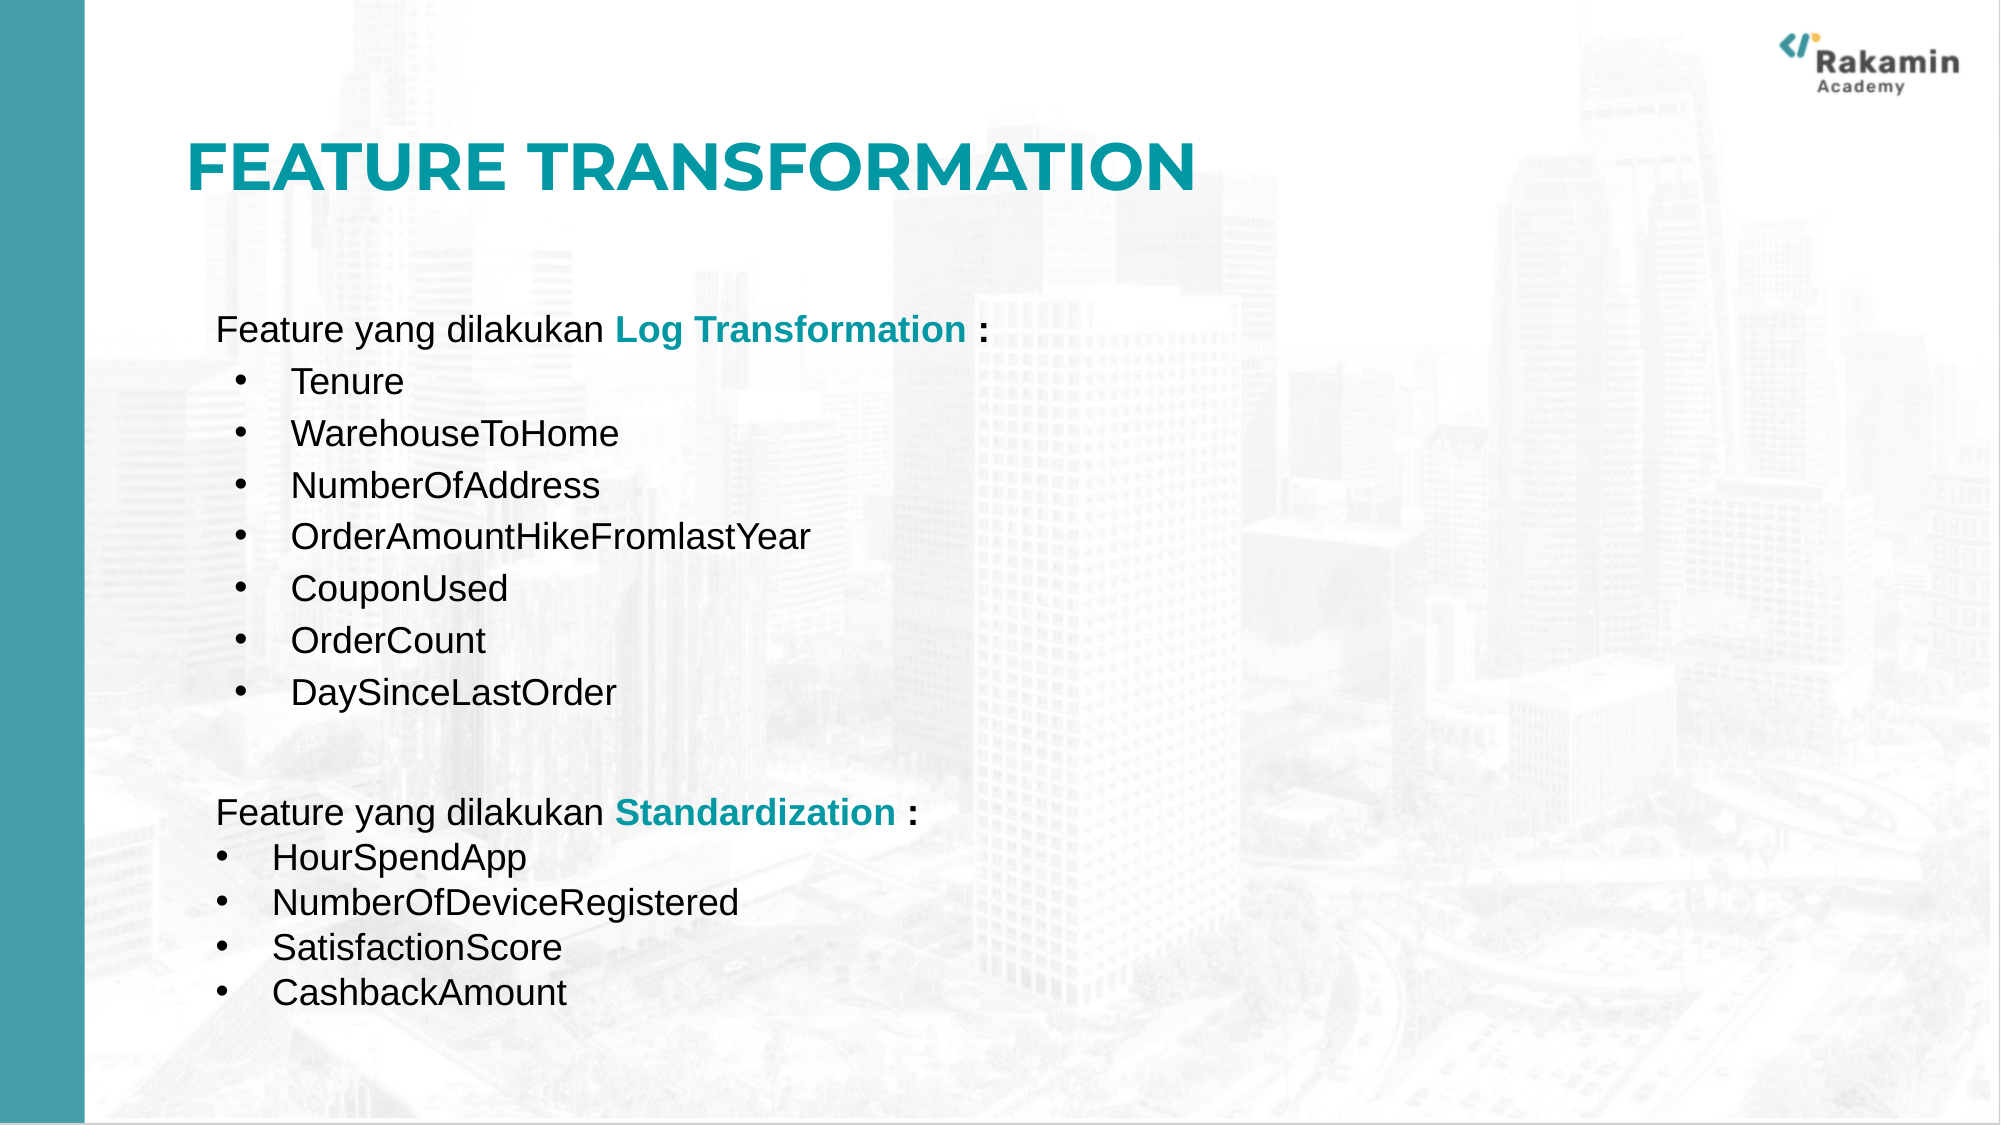

FEATURE TRANSFORMATION
Feature yang dilakukan Log Transformation :
Tenure
WarehouseToHome
NumberOfAddress
OrderAmountHikeFromlastYear
CouponUsed
OrderCount
DaySinceLastOrder
Feature yang dilakukan Standardization :
HourSpendApp
NumberOfDeviceRegistered
SatisfactionScore
CashbackAmount